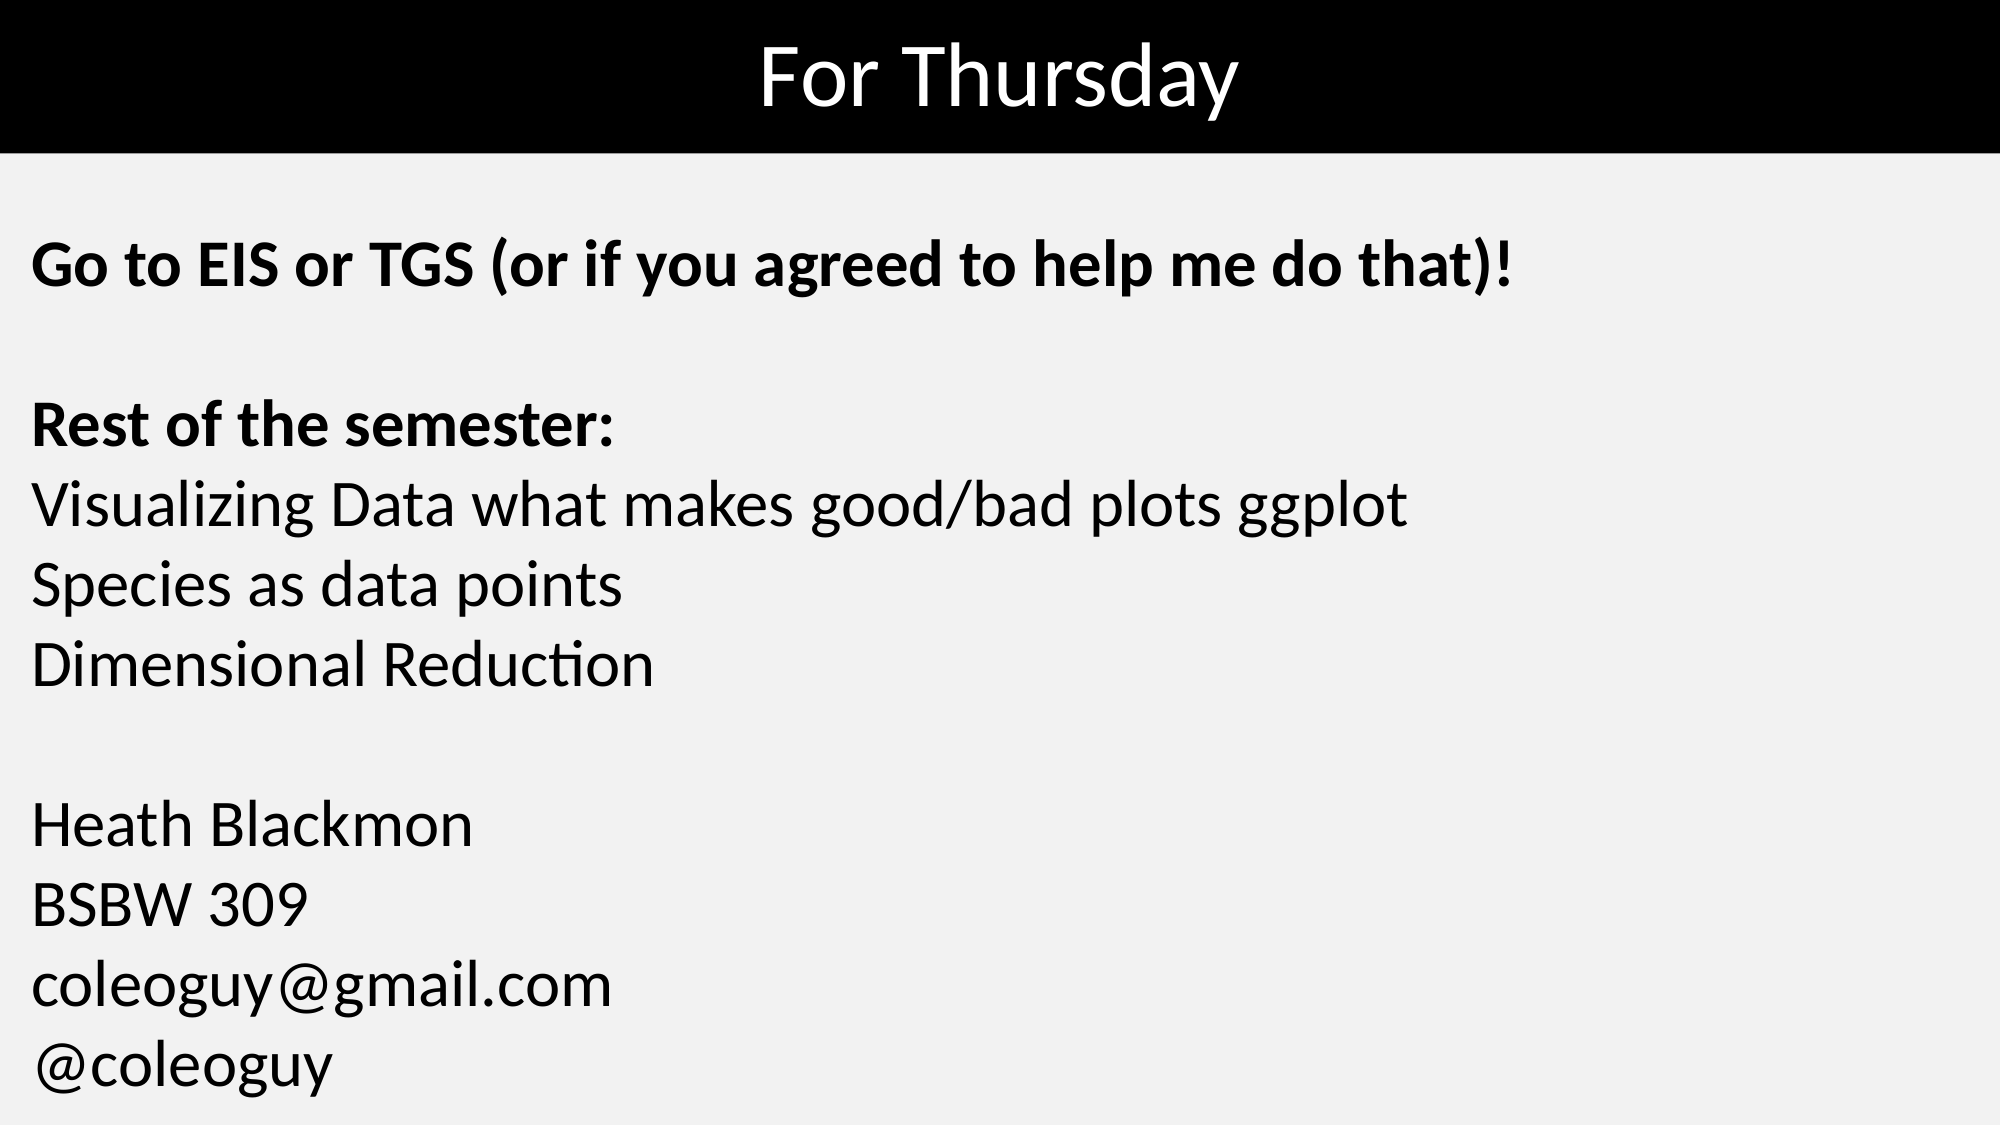

# For Thursday
Go to EIS or TGS (or if you agreed to help me do that)!

Rest of the semester:
Visualizing Data what makes good/bad plots ggplot
Species as data points
Dimensional Reduction

Heath Blackmon
BSBW 309
coleoguy@gmail.com
@coleoguy